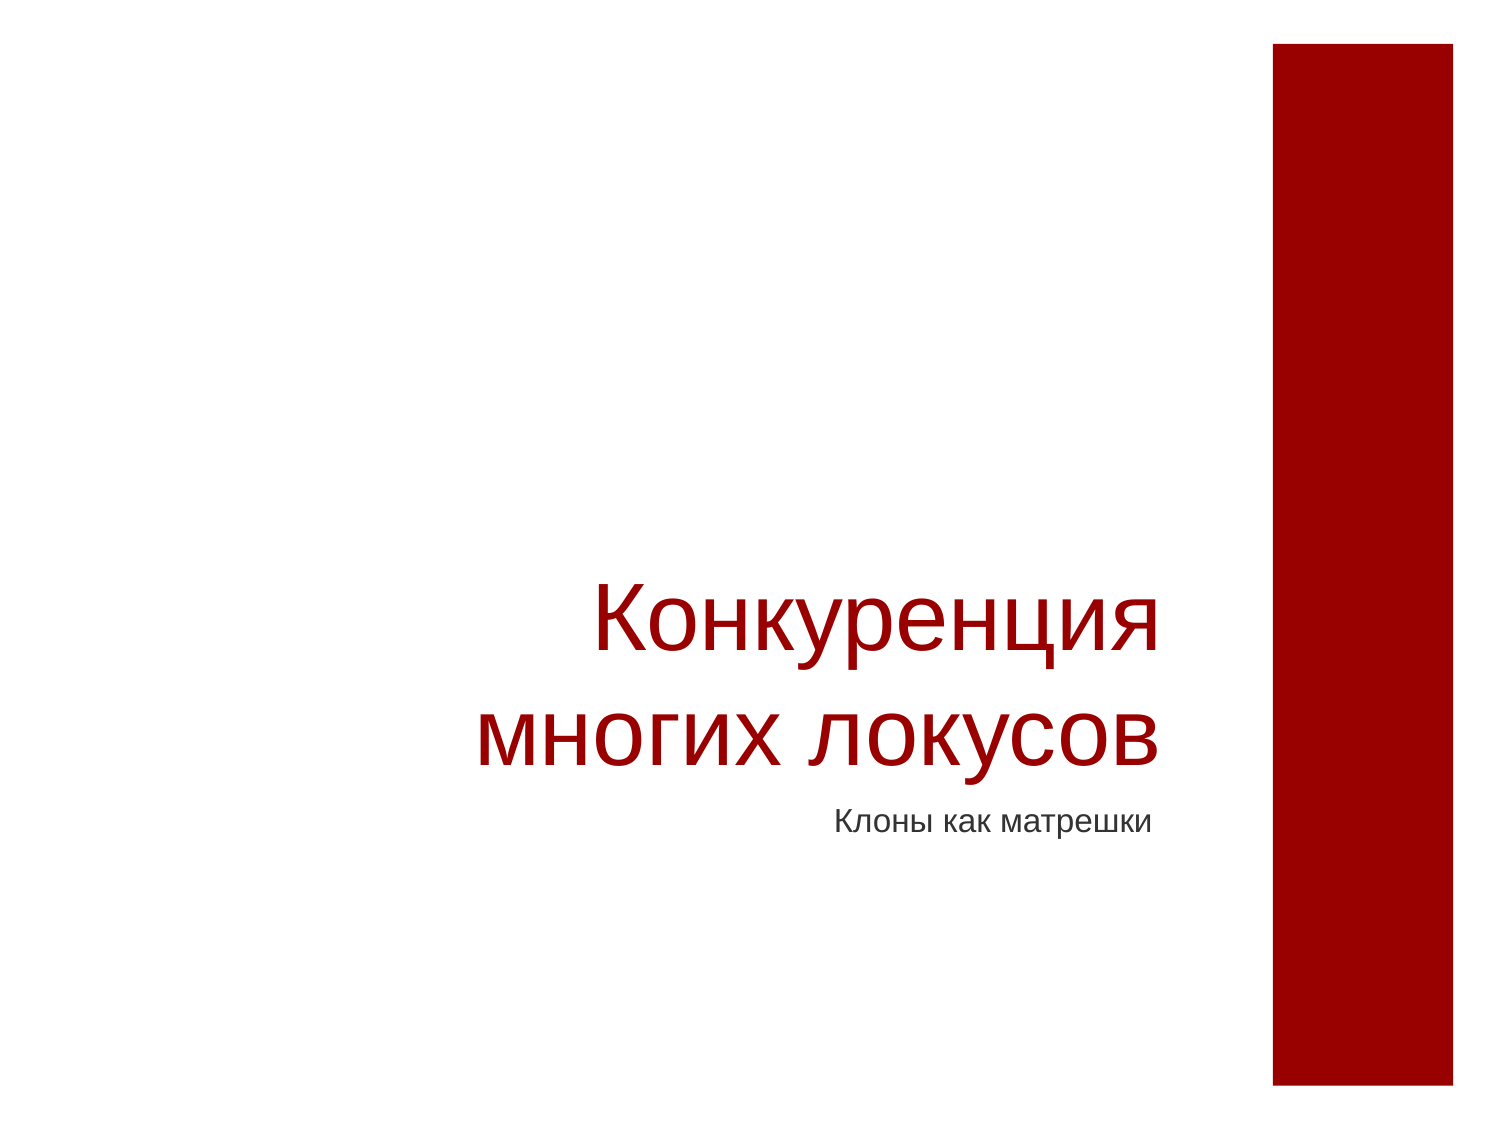

# Конкуренция многих локусов
Клоны как матрешки